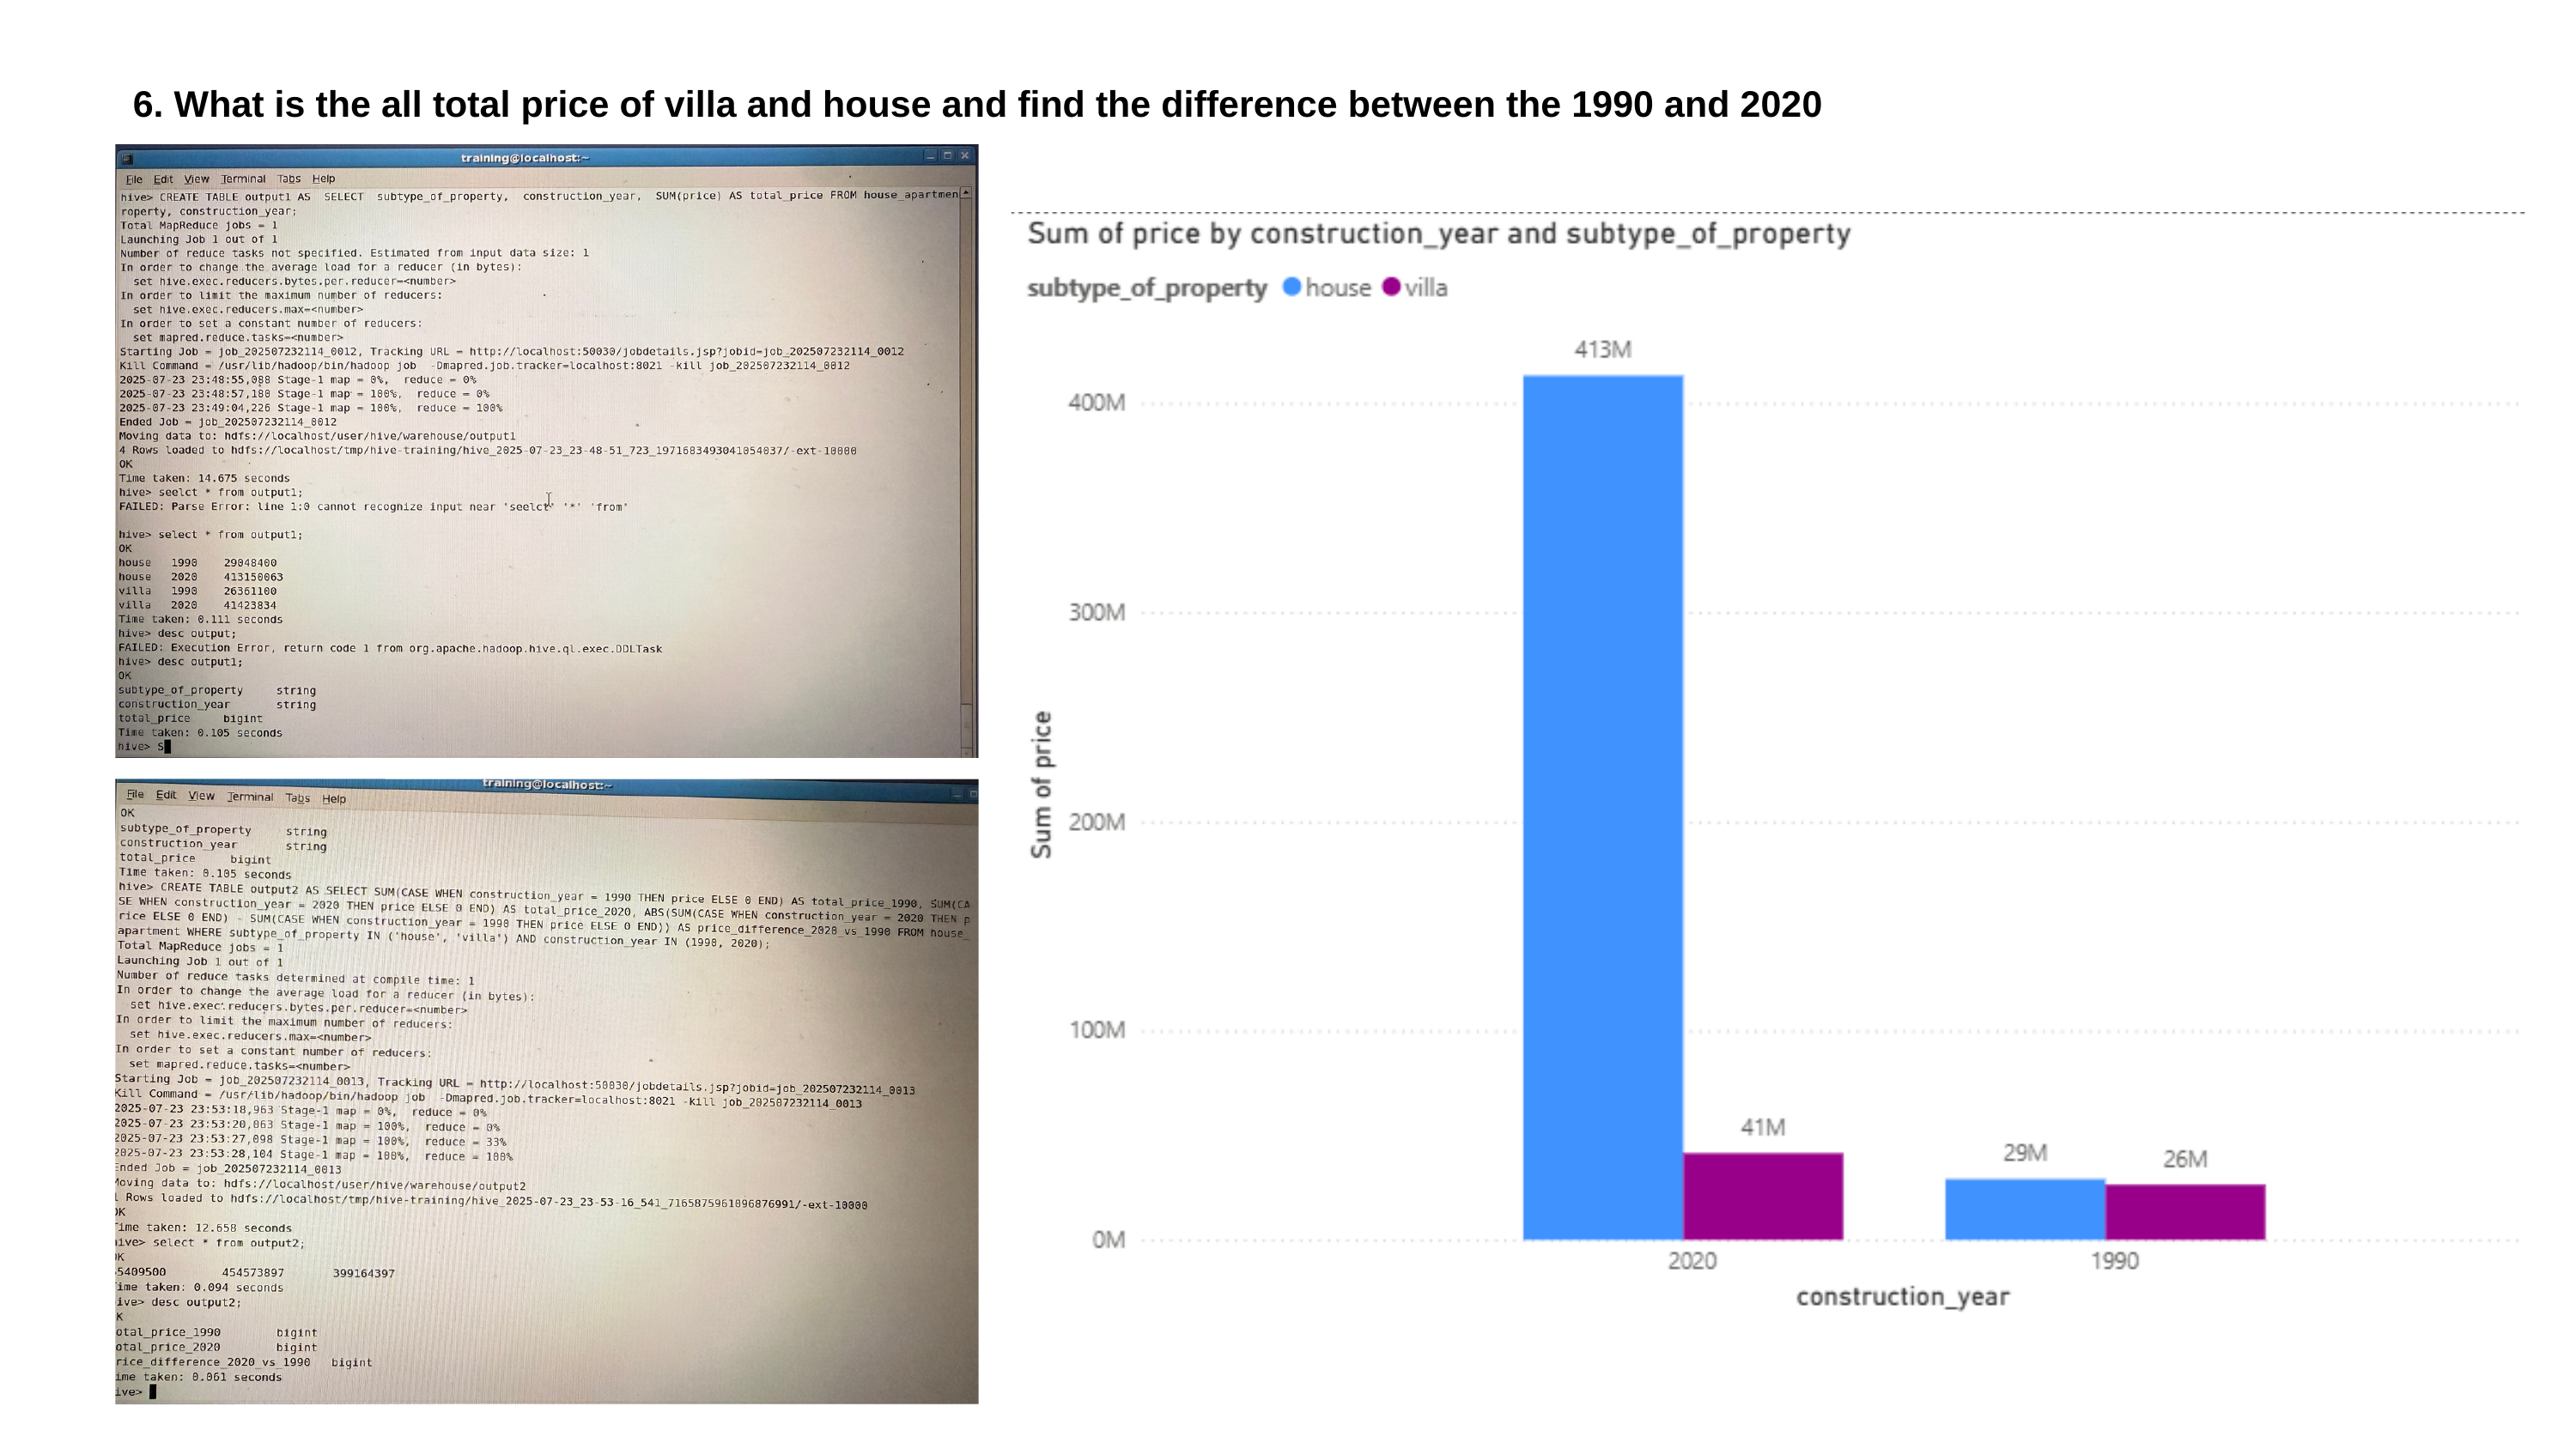

6. What is the all total price of villa and house and find the difference between the 1990 and 2020